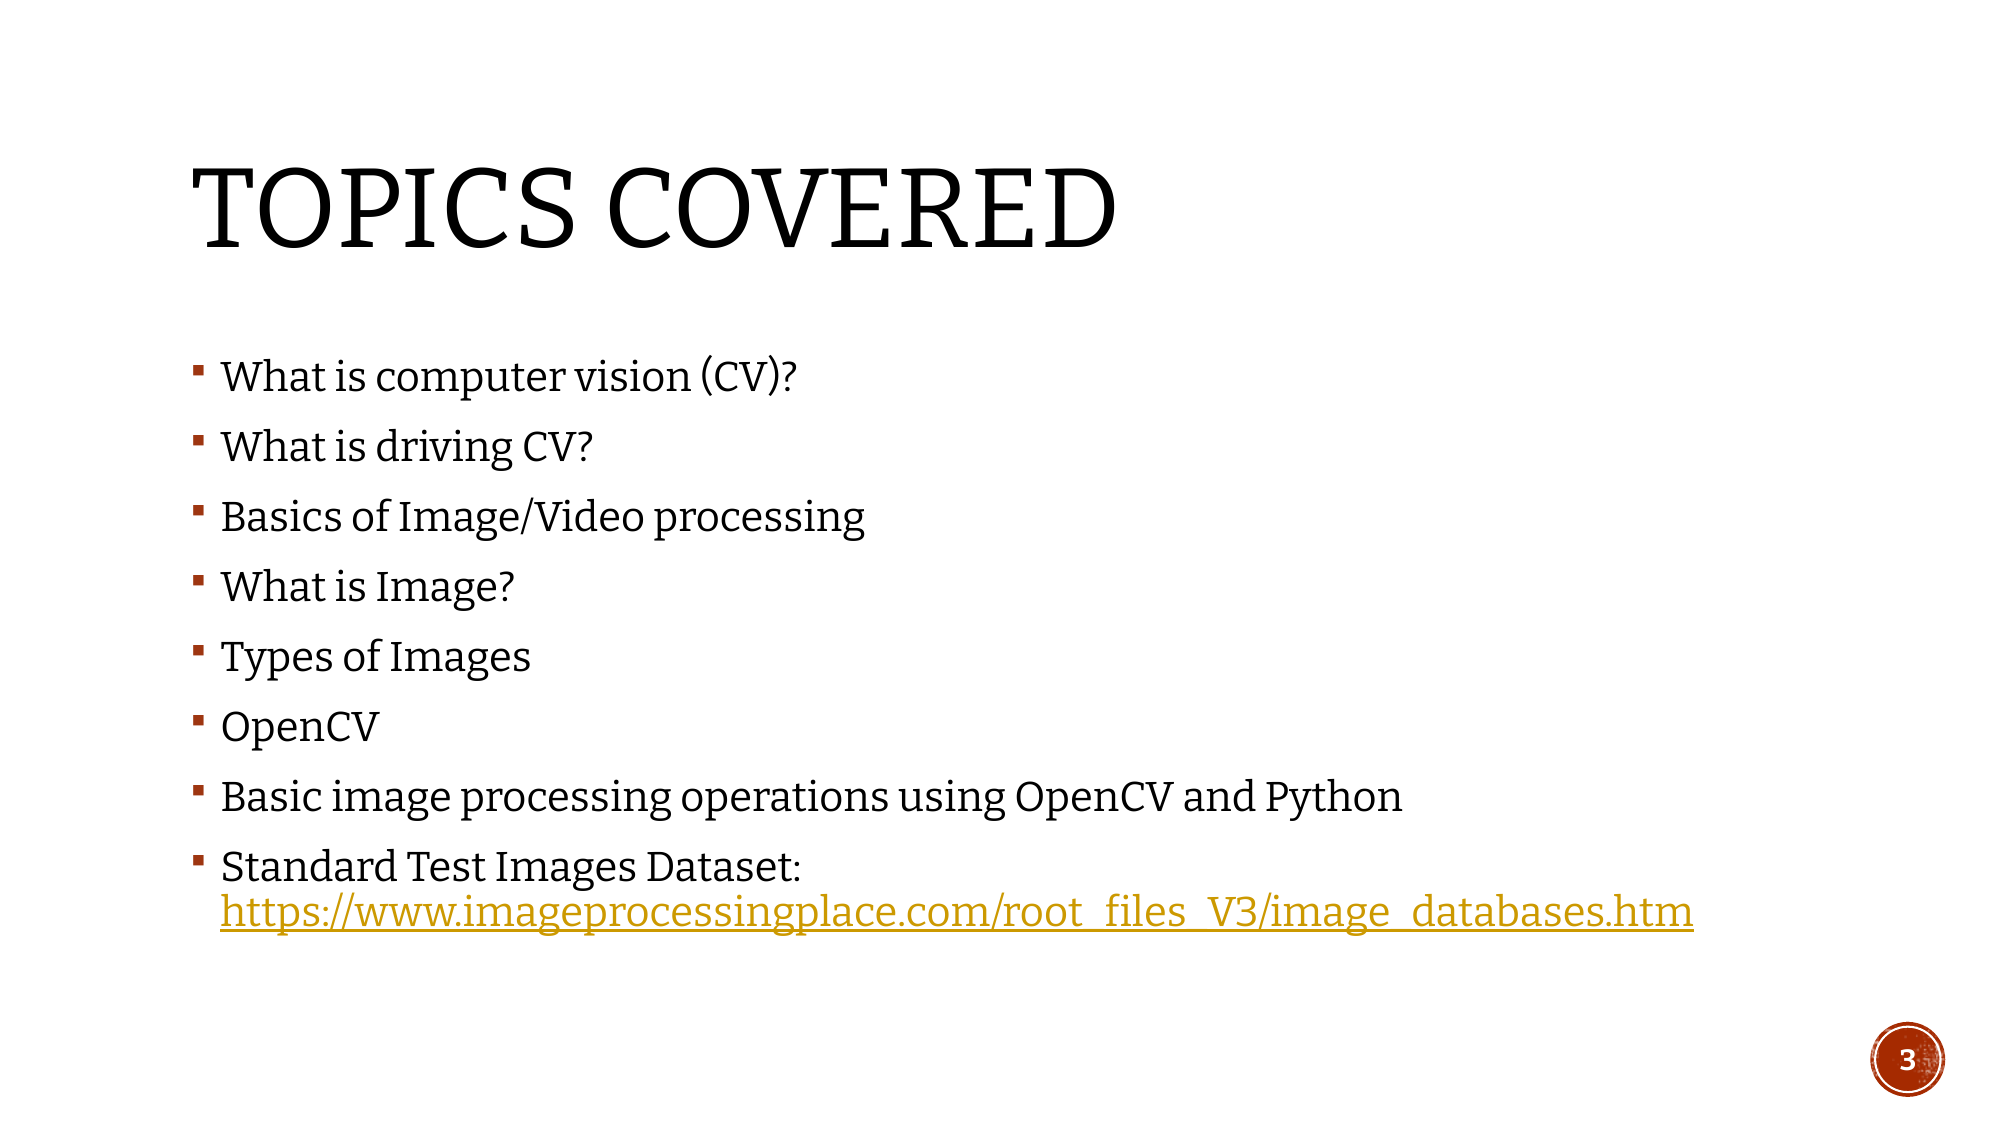

# Topics covered
What is computer vision (CV)?
What is driving CV?
Basics of Image/Video processing
What is Image?
Types of Images
OpenCV
Basic image processing operations using OpenCV and Python
Standard Test Images Dataset: https://www.imageprocessingplace.com/root_files_V3/image_databases.htm
3